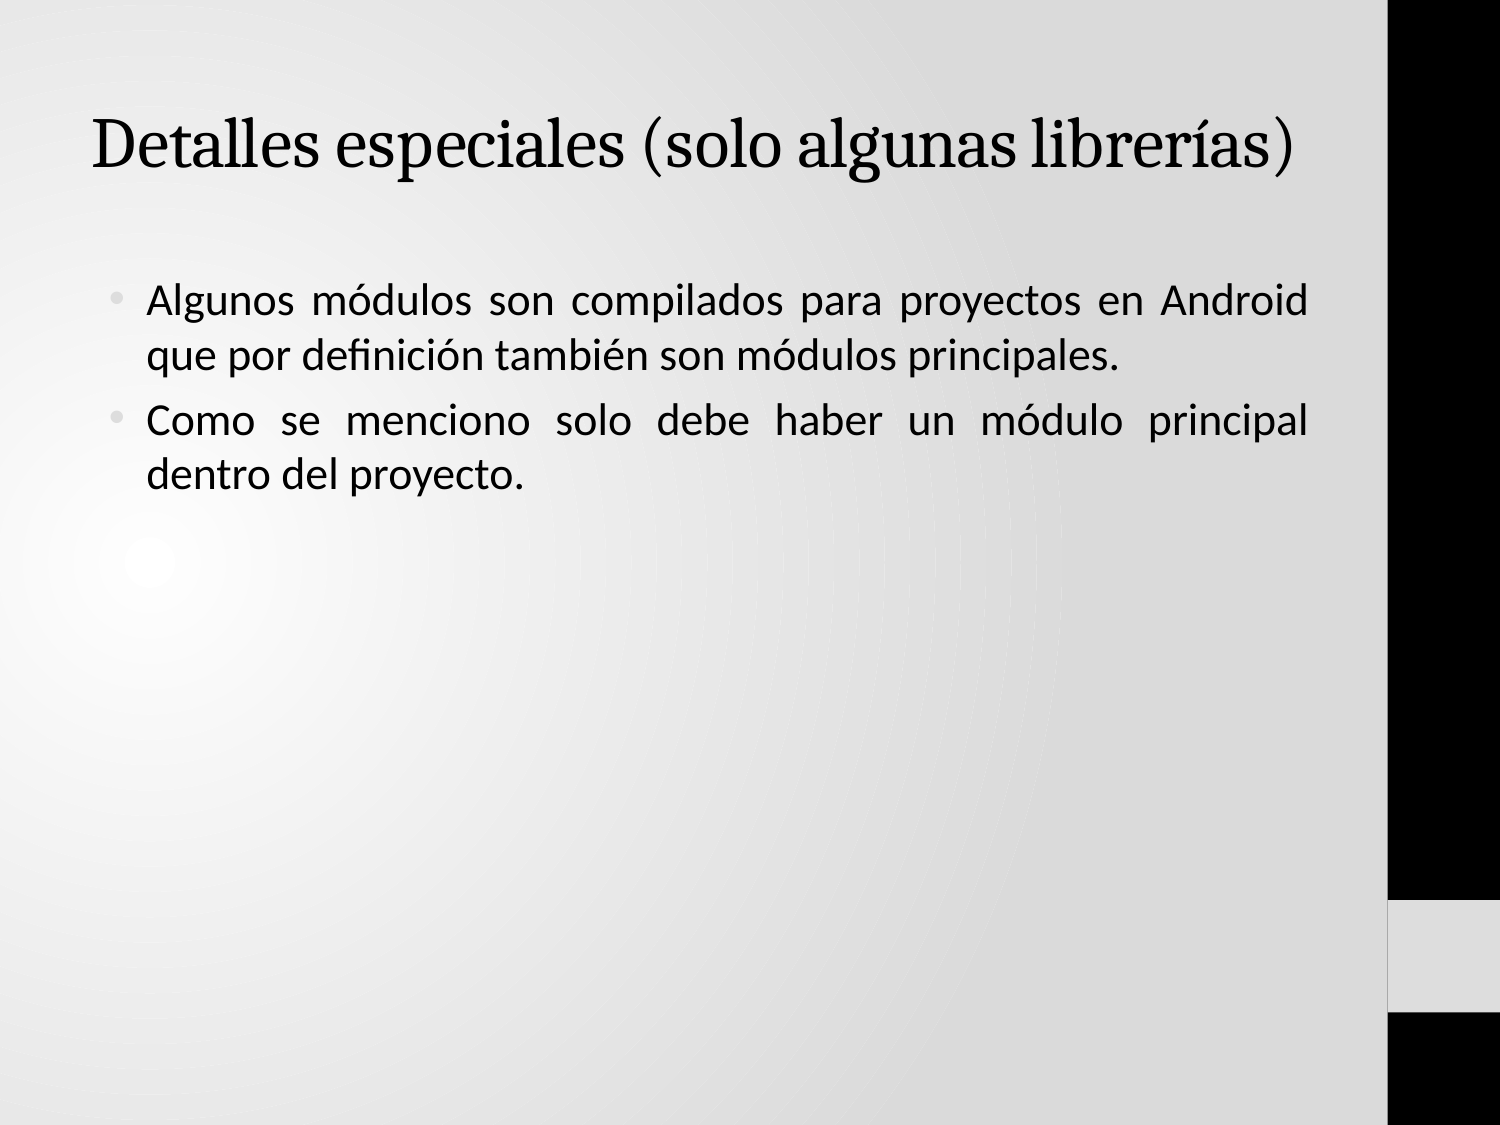

# Detalles especiales (solo algunas librerías)
Algunos módulos son compilados para proyectos en Android que por definición también son módulos principales.
Como se menciono solo debe haber un módulo principal dentro del proyecto.